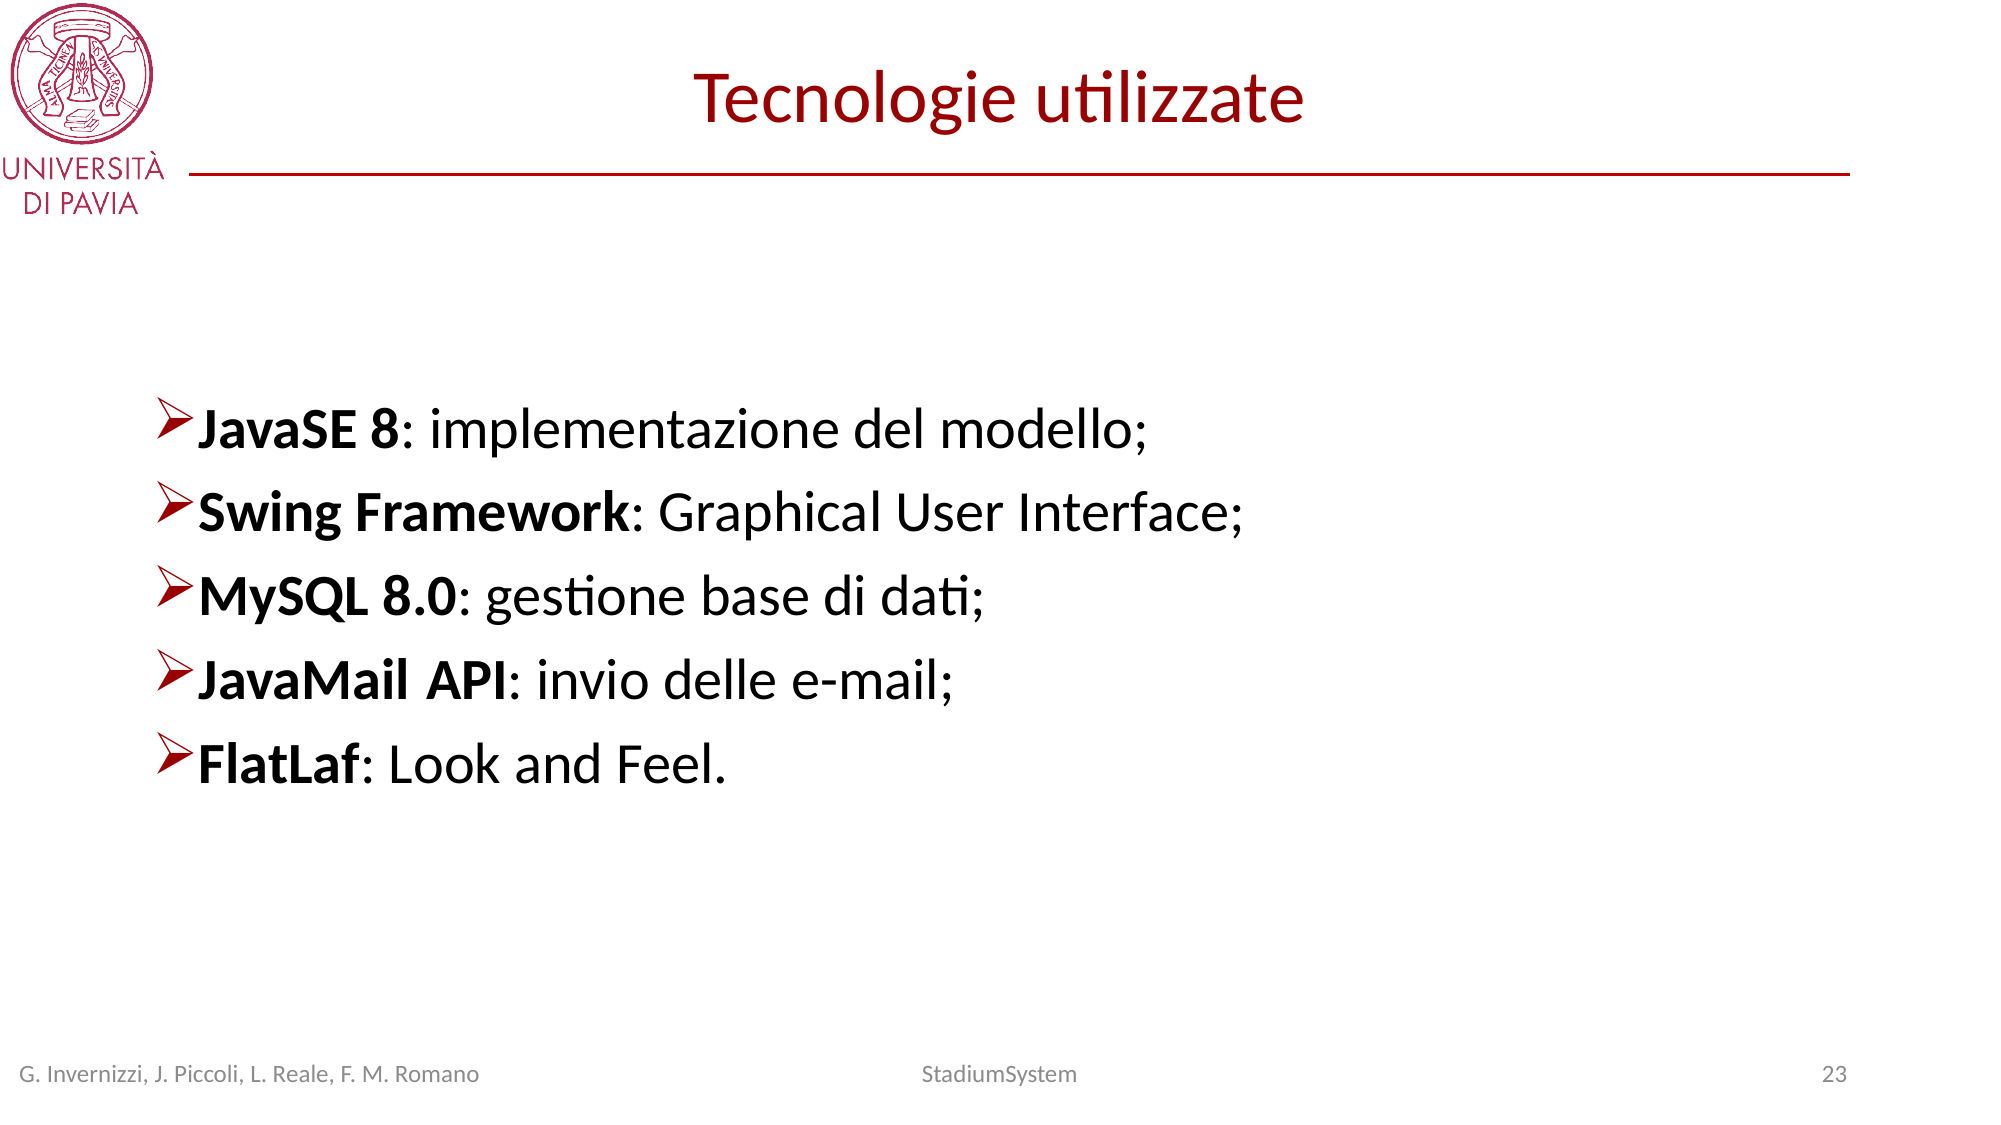

Tecnologie utilizzate

JavaSE 8: implementazione del modello;
Swing Framework: Graphical User Interface;
MySQL 8.0: gestione base di dati;
JavaMail API: invio delle e-mail;
FlatLaf: Look and Feel.

G. Invernizzi, J. Piccoli, L. Reale, F. M. Romano
StadiumSystem
23